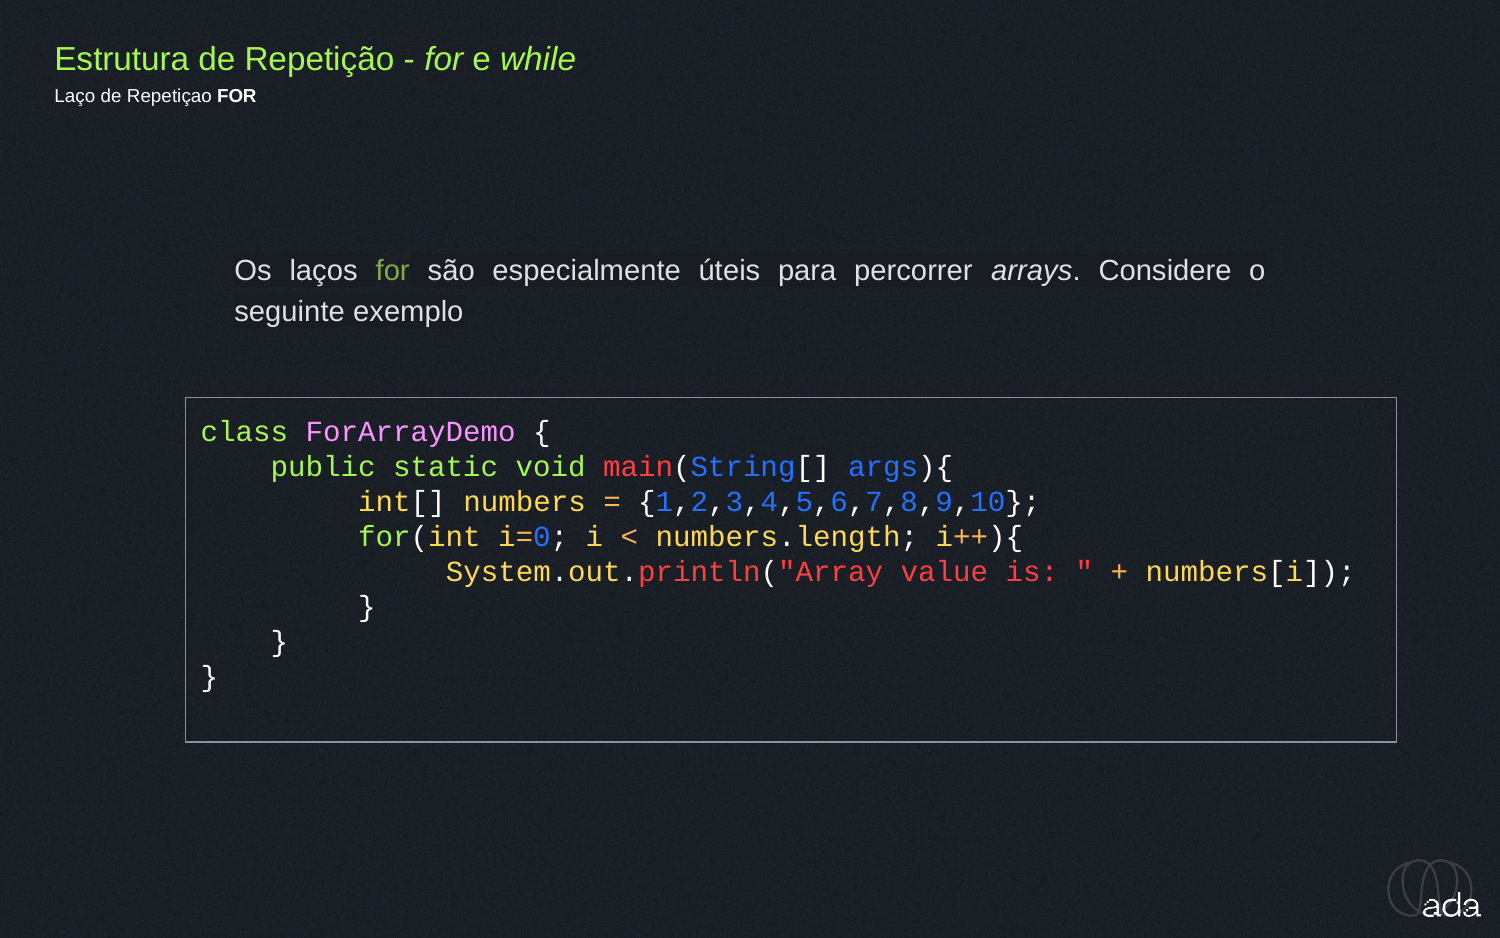

Estrutura de Repetição - for e while
Laço de Repetiçao FOR
Os laços for são especialmente úteis para percorrer arrays. Considere o seguinte exemplo
class ForArrayDemo {
    public static void main(String[] args){
         int[] numbers = {1,2,3,4,5,6,7,8,9,10};
         for(int i=0; i < numbers.length; i++){
              System.out.println("Array value is: " + numbers[i]);
         }
    }
}